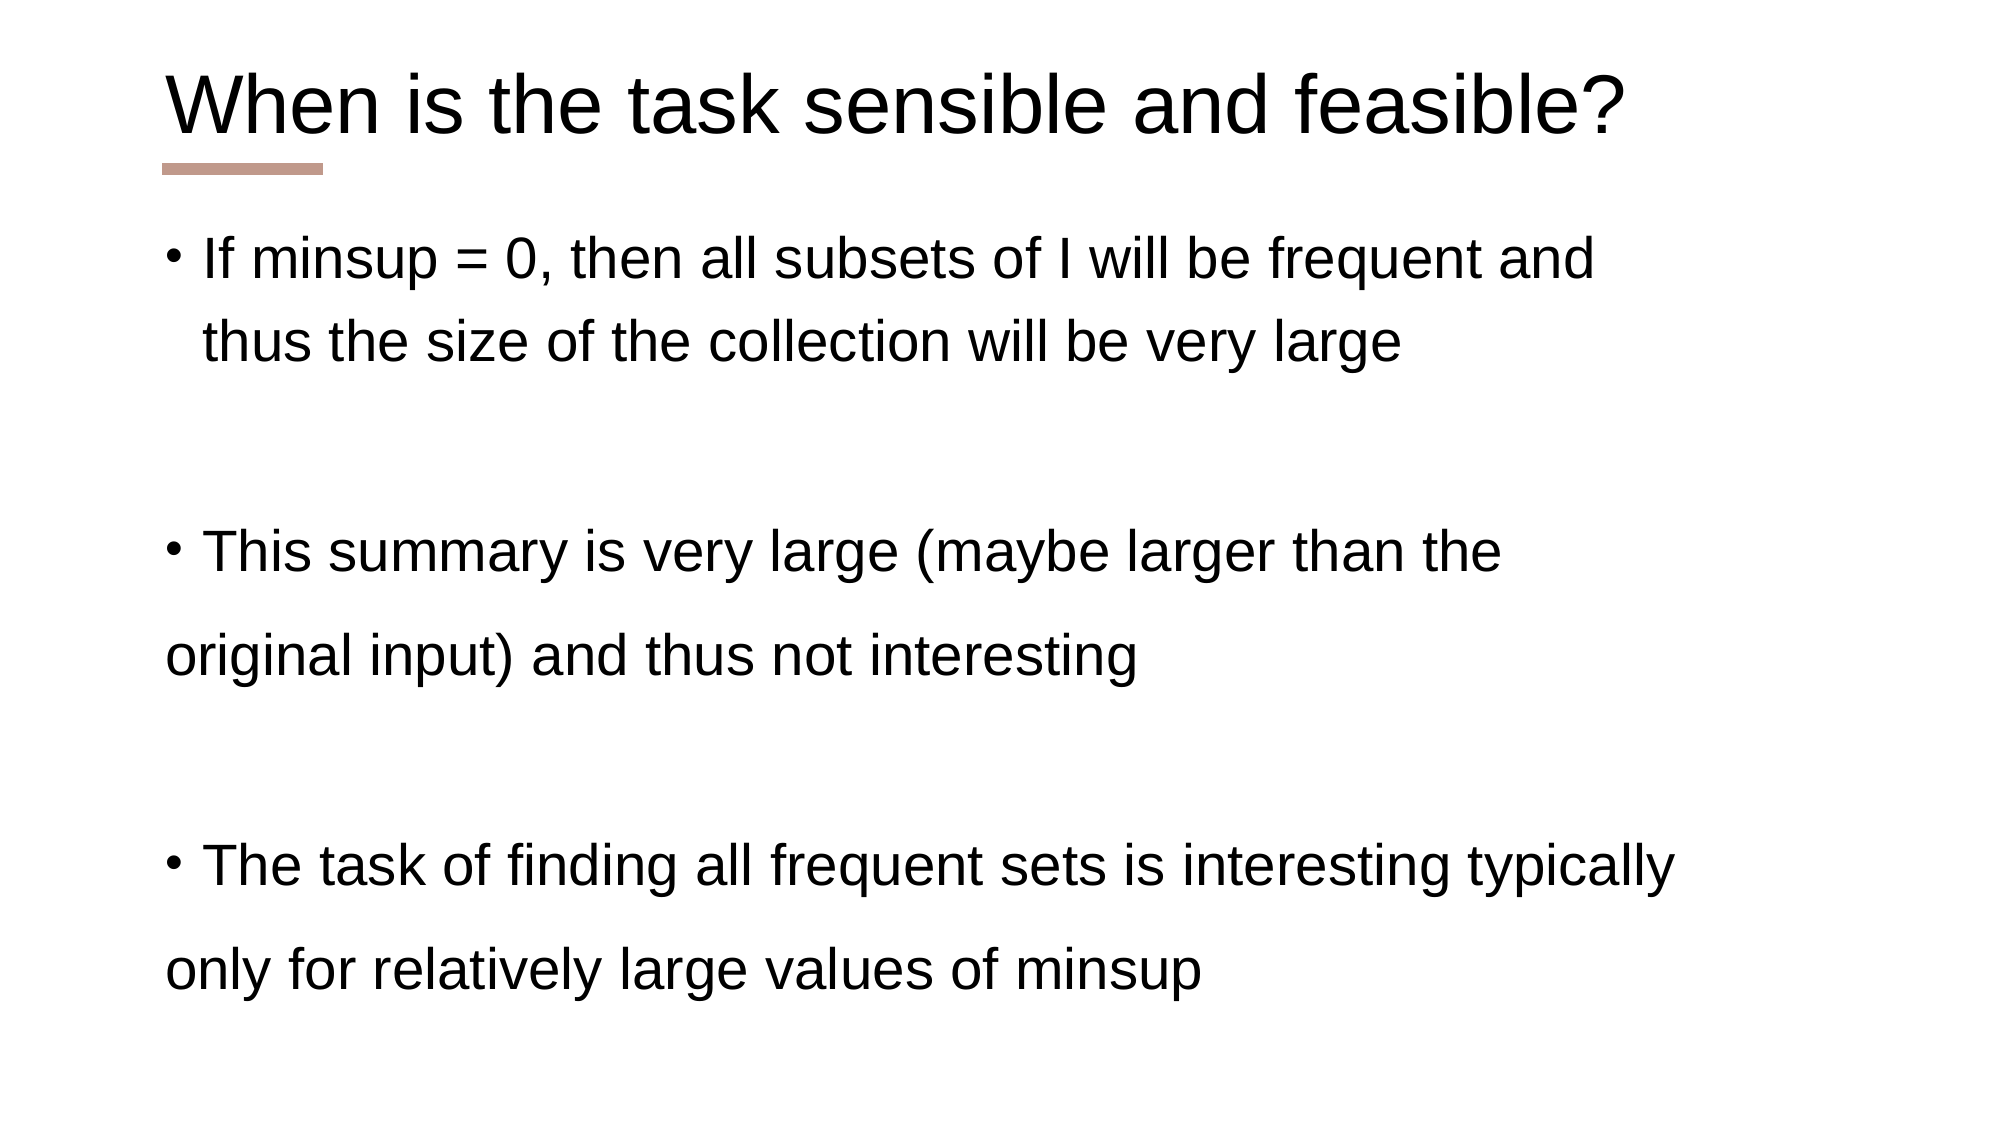

# When is the task sensible and feasible?
If minsup = 0, then all subsets of I will be frequent and
thus the size of the collection will be very large

This summary is very large (maybe larger than the
original input) and thus not interesting

The task of finding all frequent sets is interesting typically
only for relatively large values of minsup